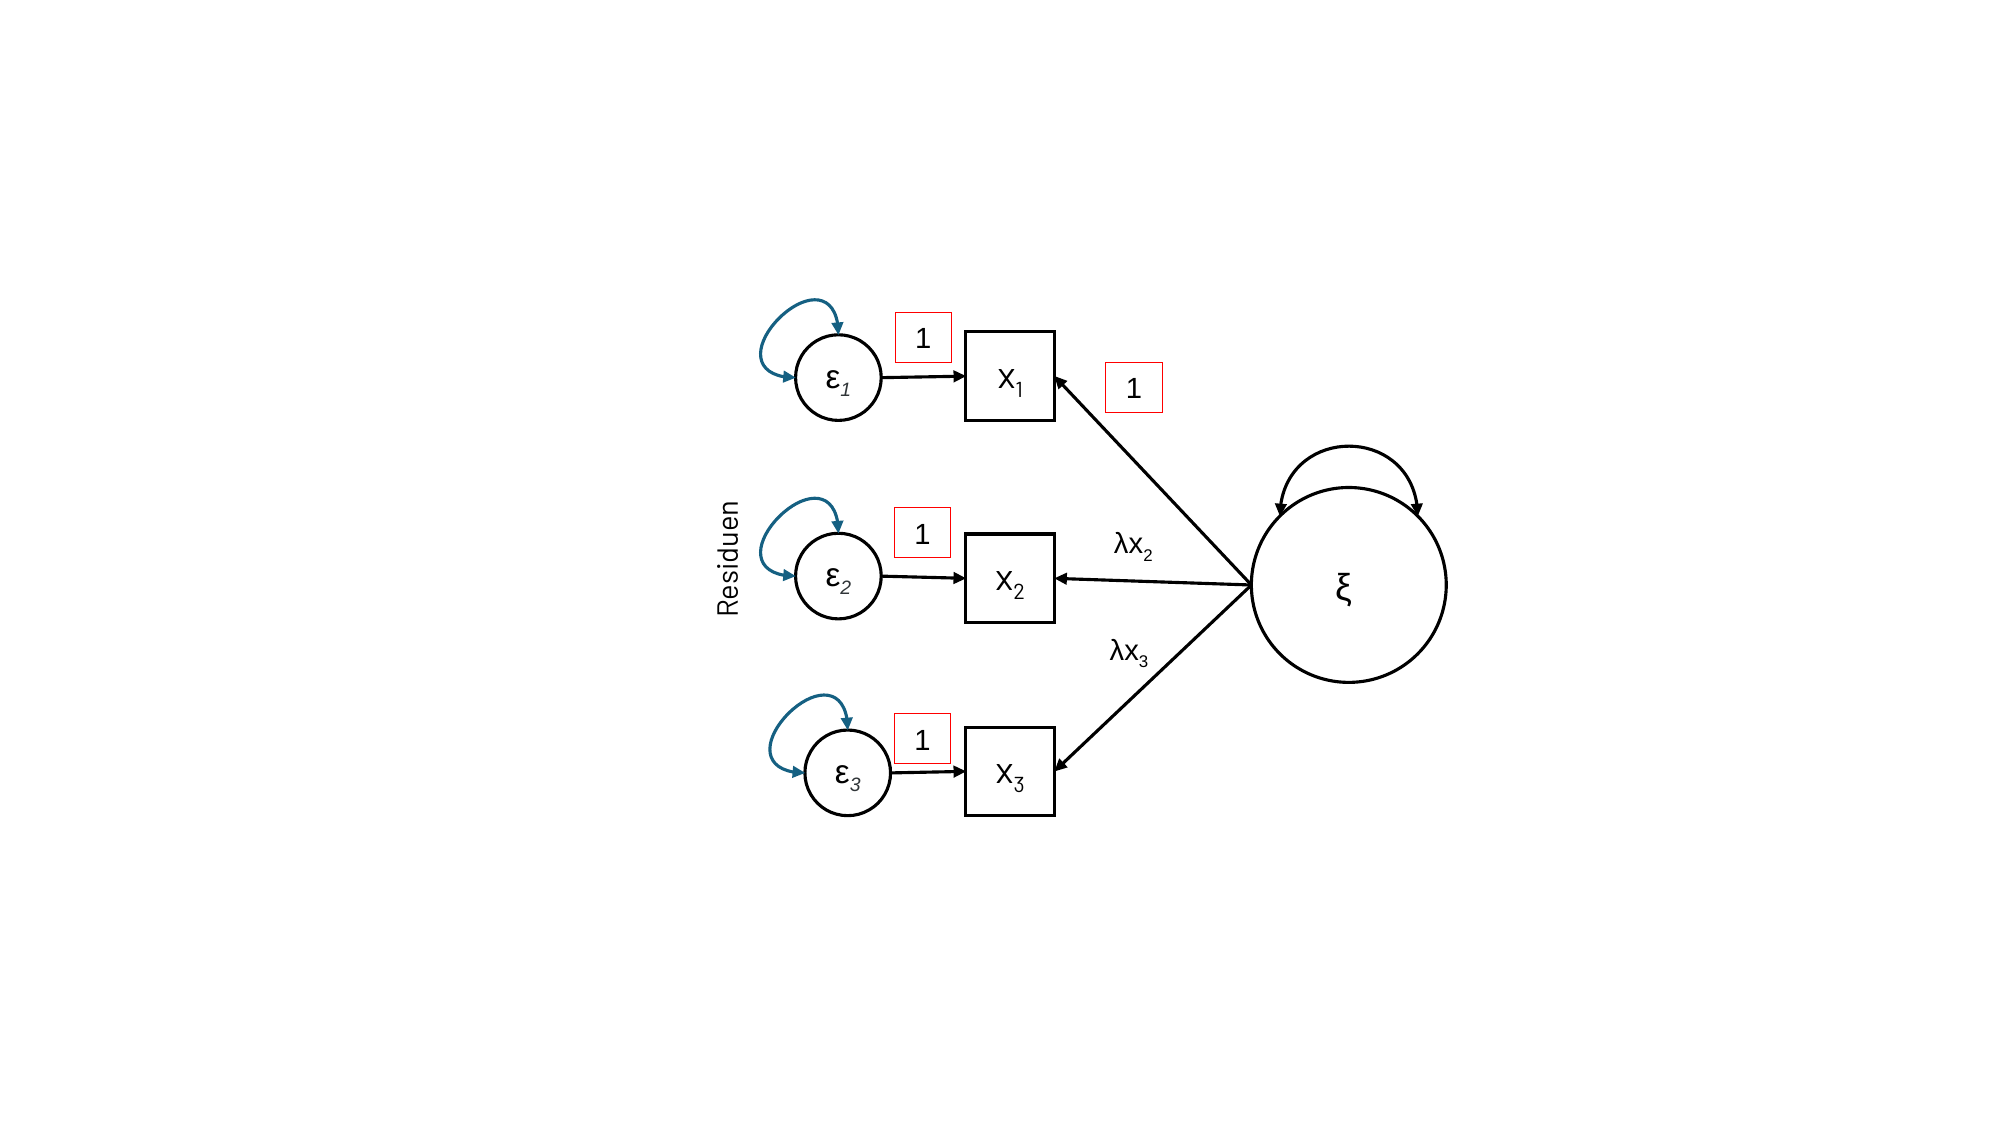

1
x1
ε1
1
ξ
1
λx2
ε2
Residuen
x2
λx3
1
x3
ε3